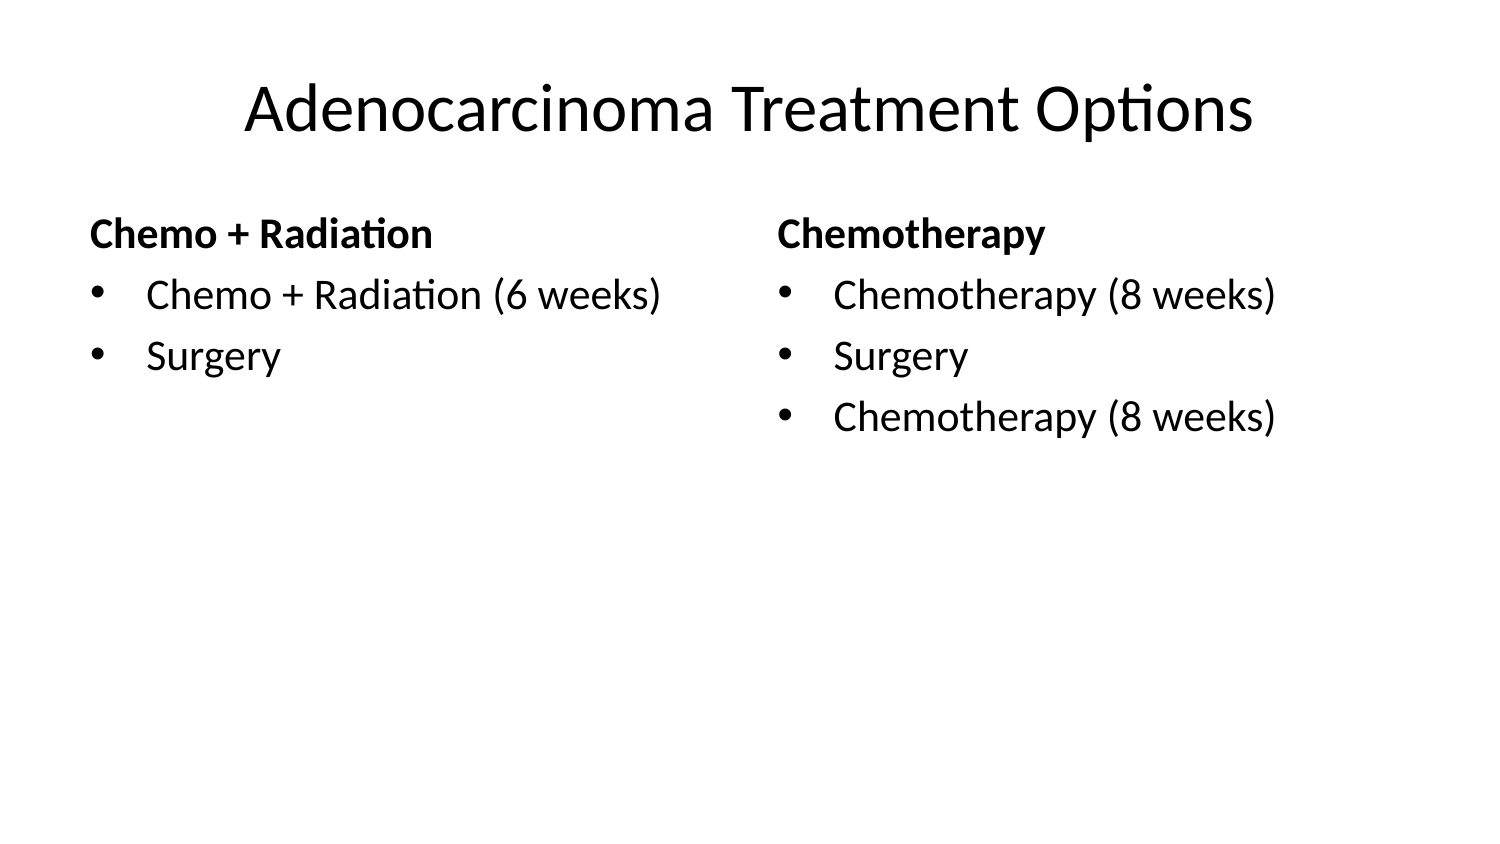

# Adenocarcinoma Treatment Options
Chemo + Radiation
Chemo + Radiation (6 weeks)
Surgery
Chemotherapy
Chemotherapy (8 weeks)
Surgery
Chemotherapy (8 weeks)